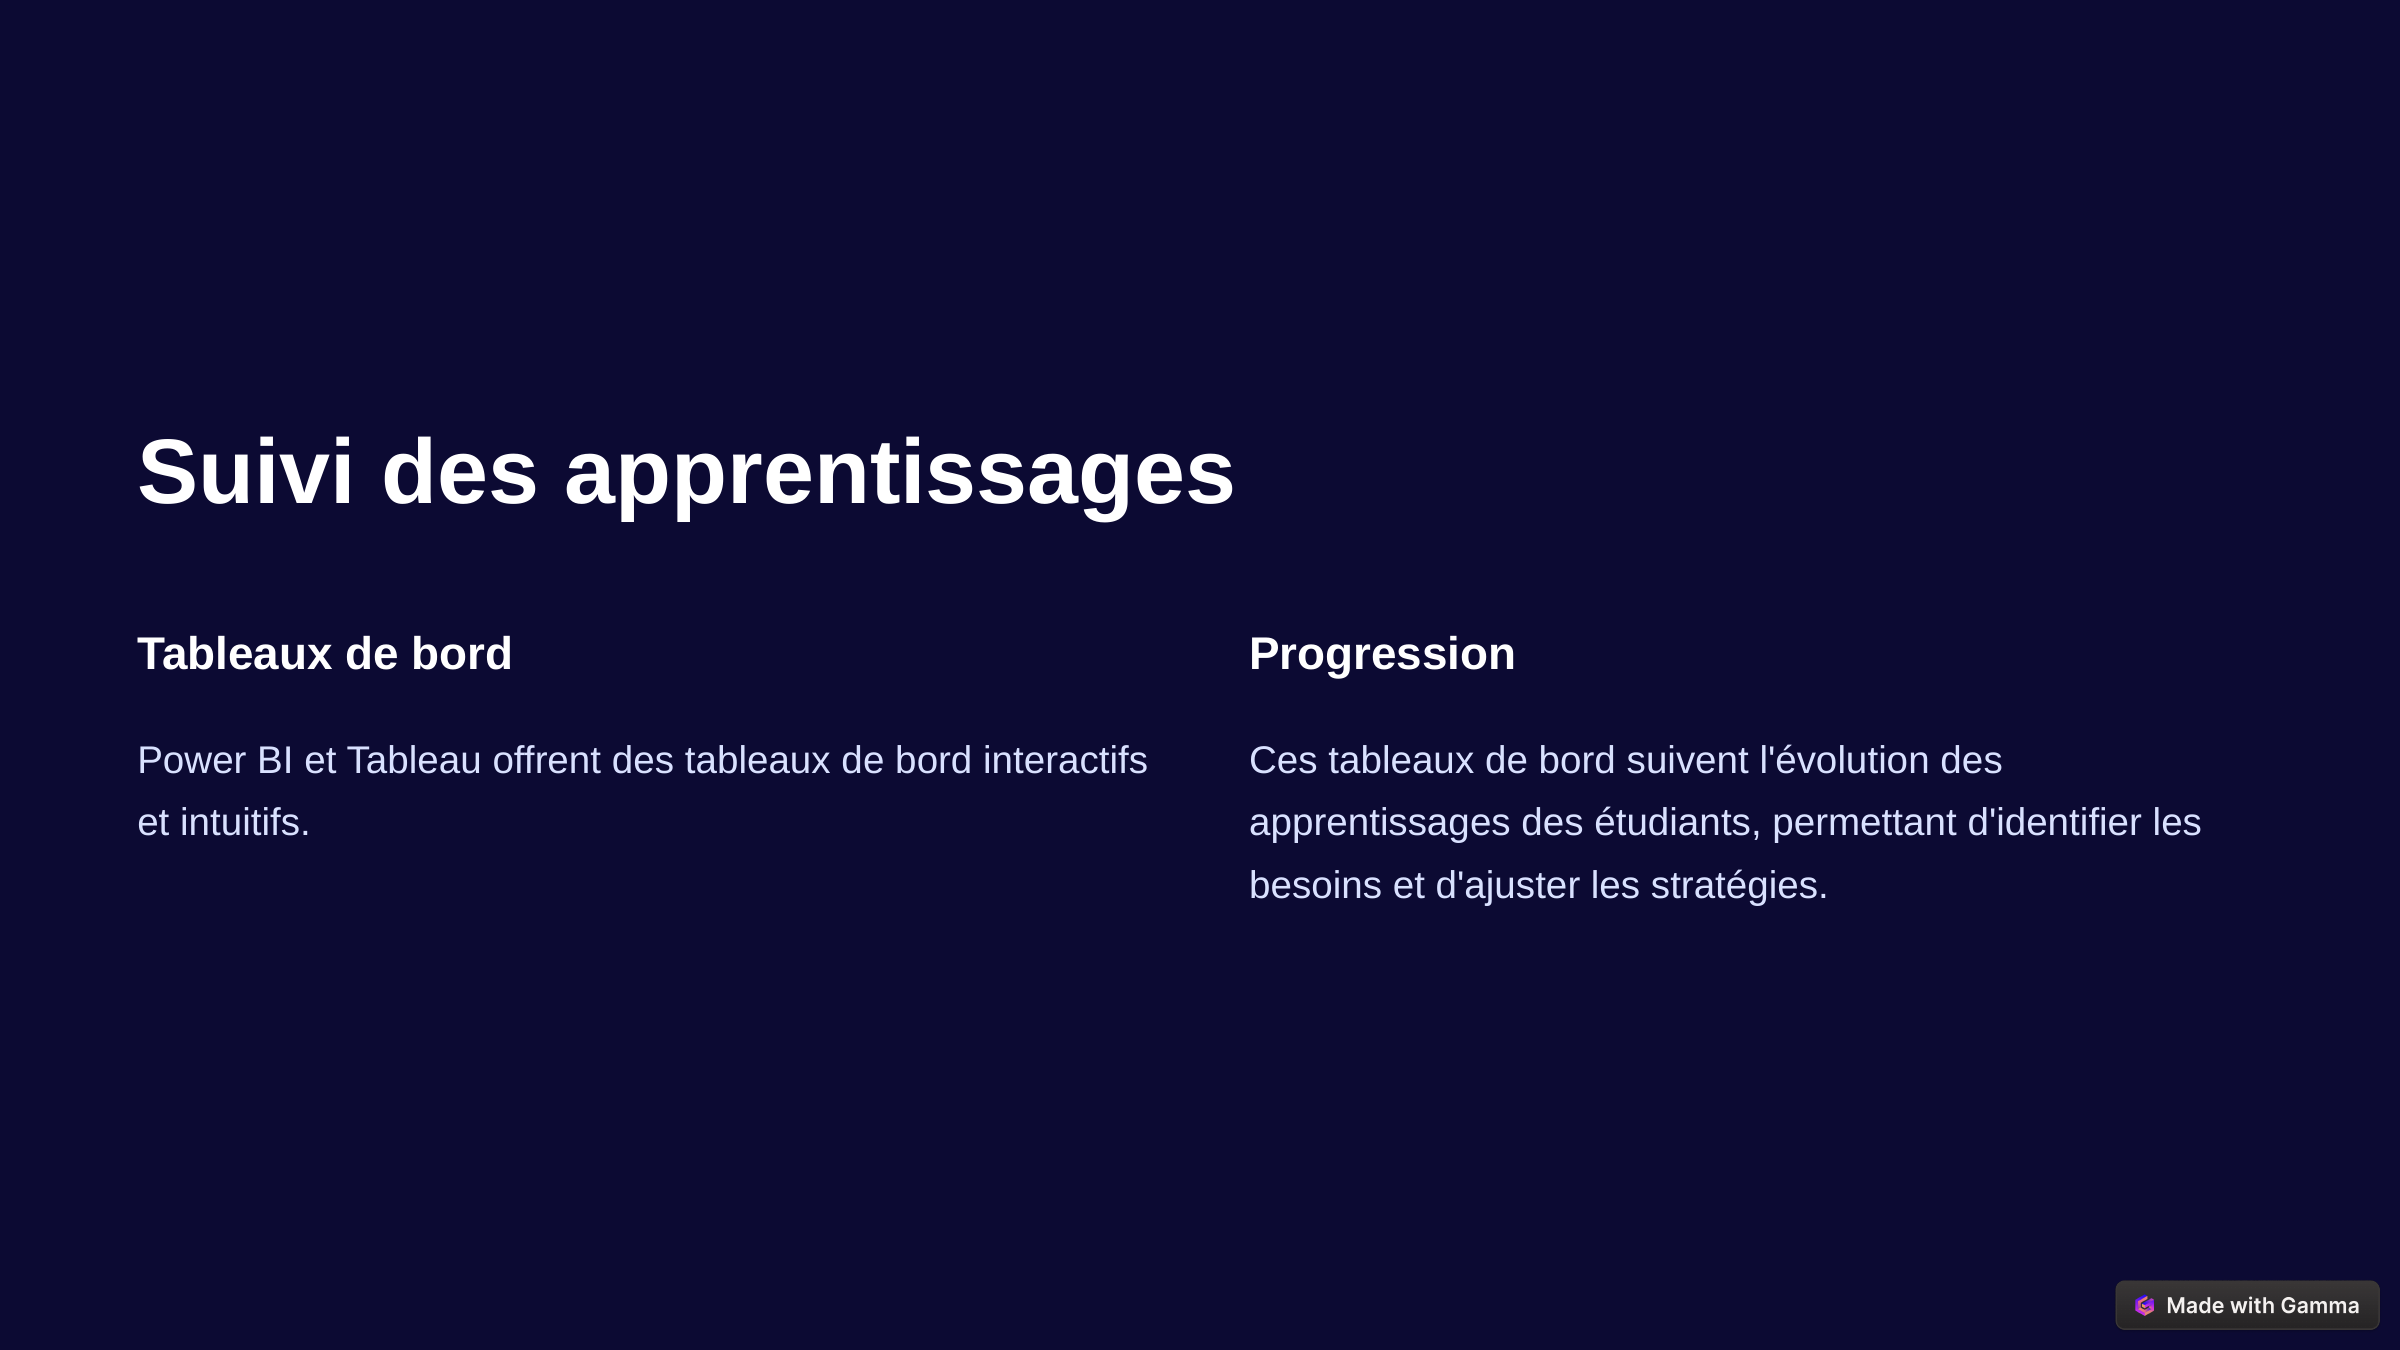

Suivi des apprentissages
Tableaux de bord
Progression
Power BI et Tableau offrent des tableaux de bord interactifs et intuitifs.
Ces tableaux de bord suivent l'évolution des apprentissages des étudiants, permettant d'identifier les besoins et d'ajuster les stratégies.